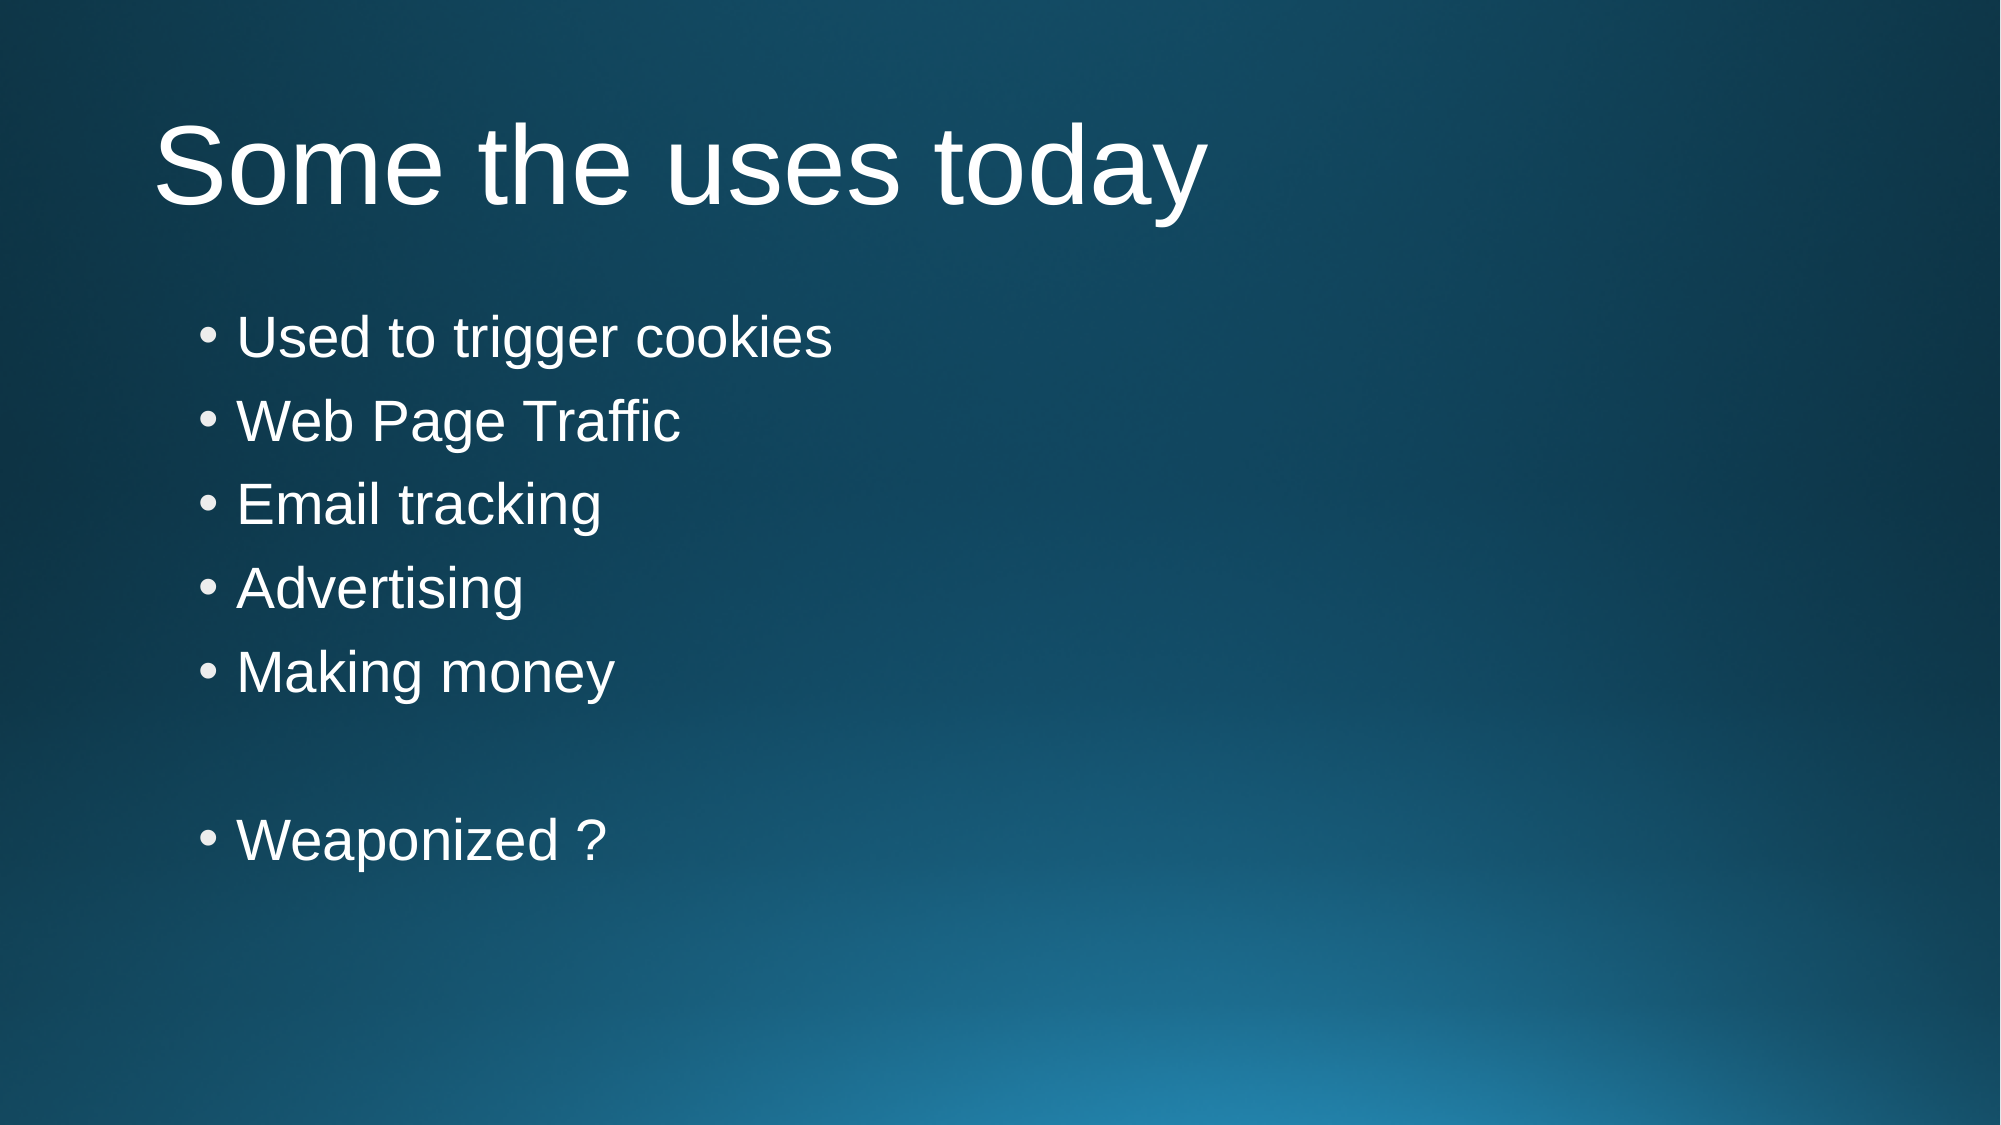

# Some the uses today
Used to trigger cookies
Web Page Traffic
Email tracking
Advertising
Making money

Weaponized ?